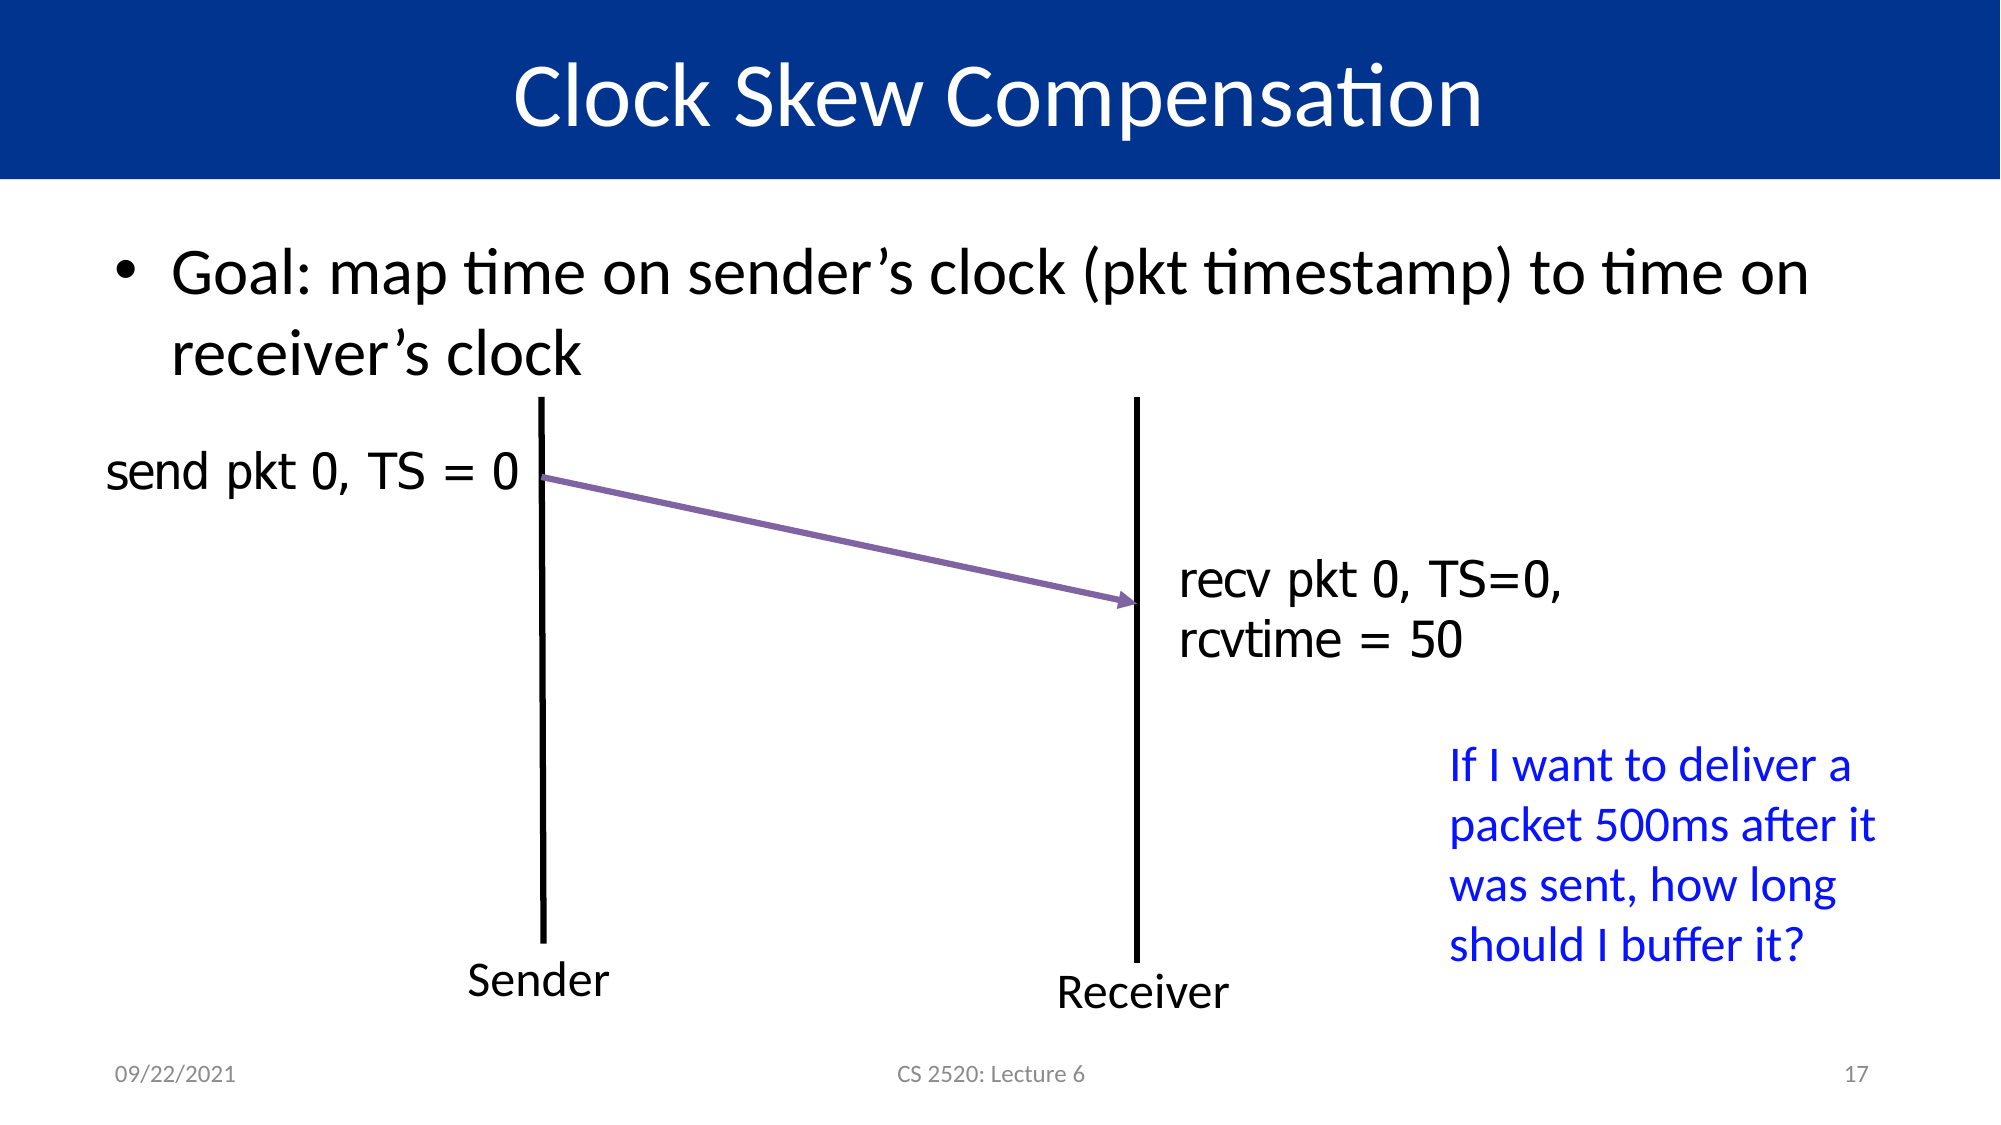

# Clock Skew Compensation
Goal: map time on sender’s clock (pkt timestamp) to time on receiver’s clock

send pkt 0, TS = 0

recv pkt 0, TS=0, rcvtime = 50
If I want to deliver a packet 500ms after it was sent, how long should I buffer it?
Sender
Receiver
09/22/2021
CS 2520: Lecture 6
17